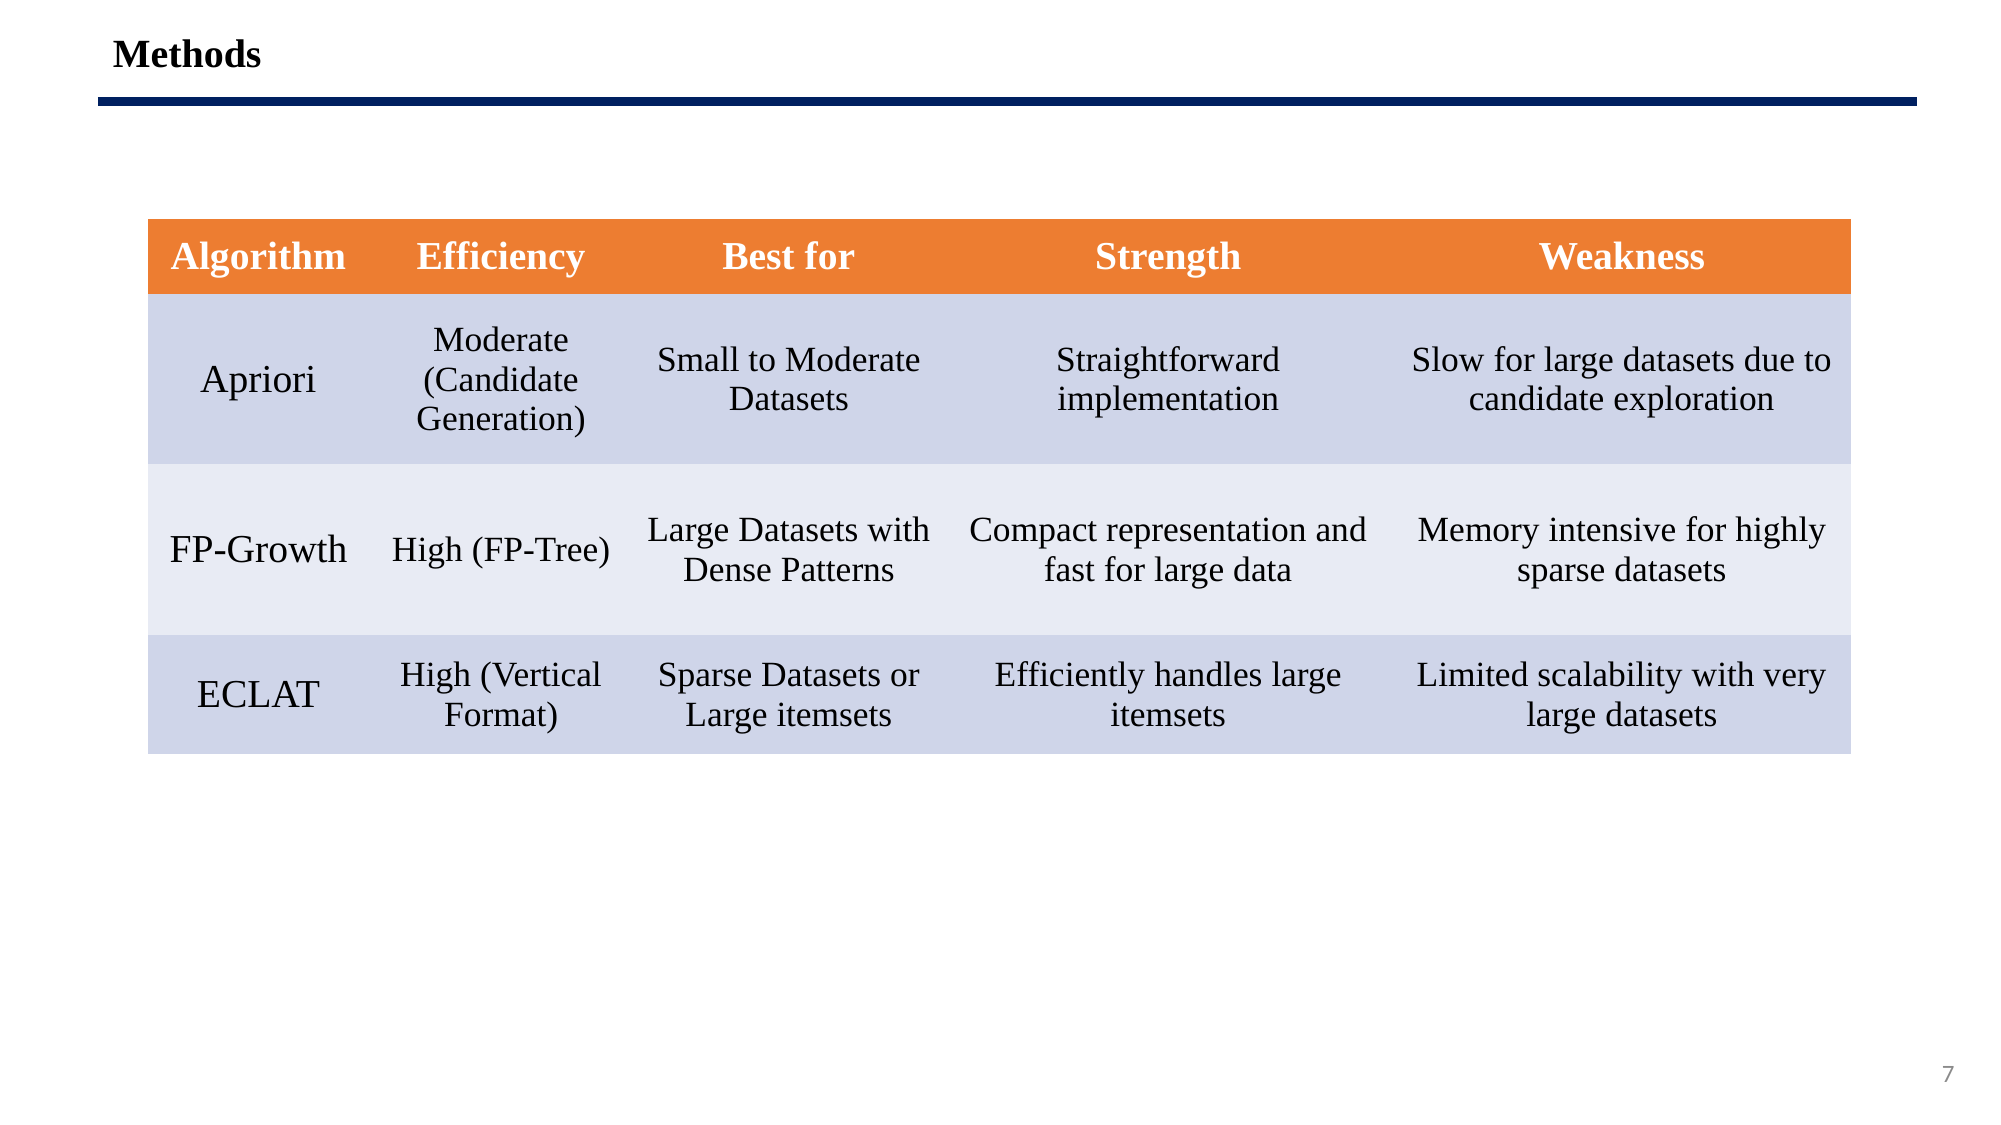

# Methods
| Algorithm | Efficiency | Best for | Strength | Weakness |
| --- | --- | --- | --- | --- |
| Apriori | Moderate (Candidate Generation) | Small to Moderate Datasets | Straightforward implementation | Slow for large datasets due to candidate exploration |
| FP-Growth | High (FP-Tree) | Large Datasets with Dense Patterns | Compact representation and fast for large data | Memory intensive for highly sparse datasets |
| ECLAT | High (Vertical Format) | Sparse Datasets or Large itemsets | Efficiently handles large itemsets | Limited scalability with very large datasets |
7